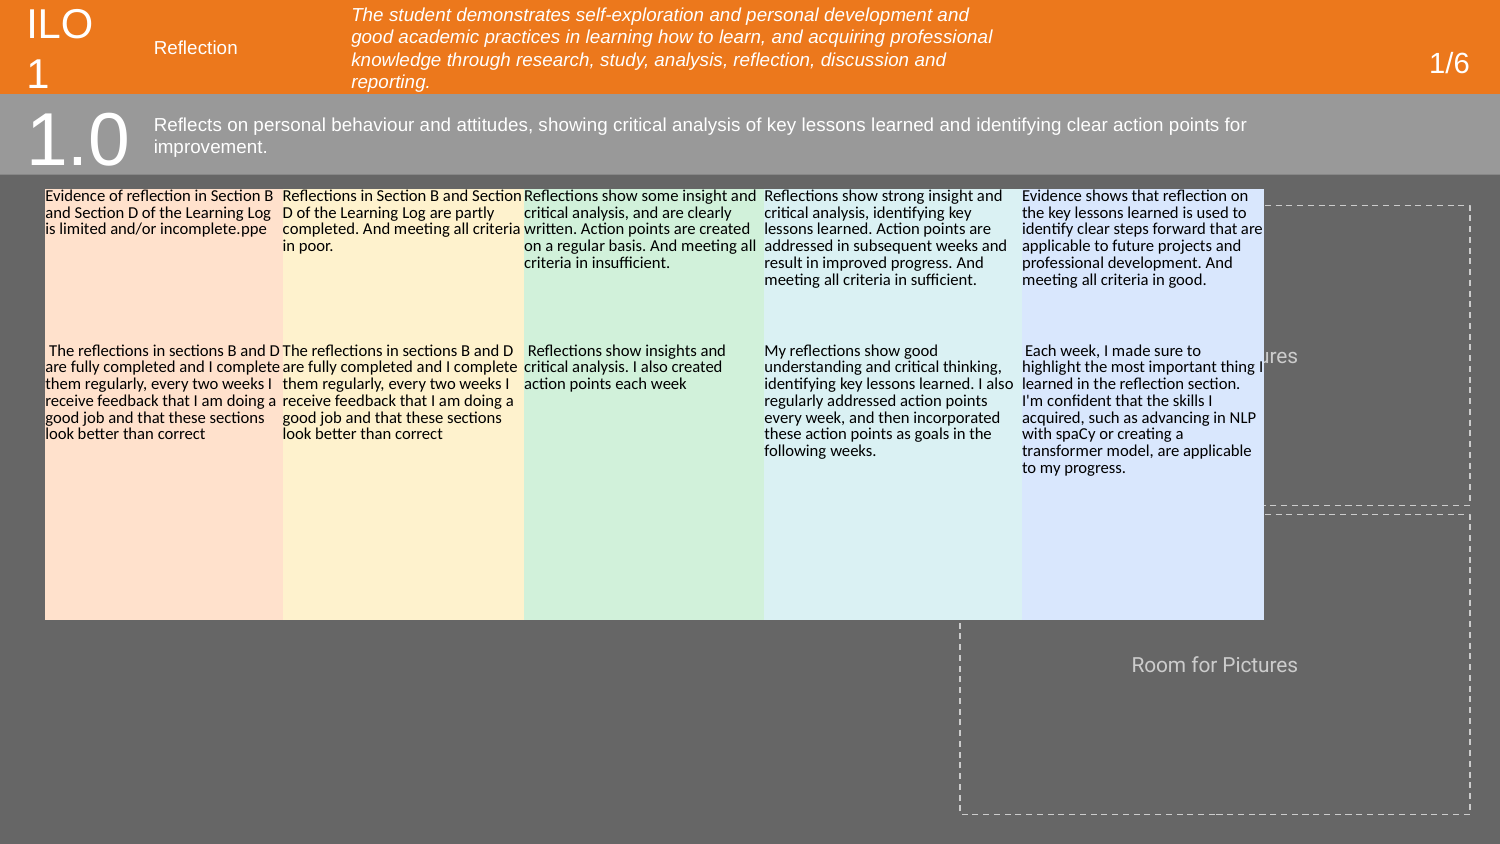

# ILO 1
Reflection
The student demonstrates self-exploration and personal development and good academic practices in learning how to learn, and acquiring professional knowledge through research, study, analysis, reflection, discussion and reporting.
1/6
1.0
Reflects on personal behaviour and attitudes, showing critical analysis of key lessons learned and identifying clear action points for improvement.
Show your best examples using GitHub links, do not go overboard, add in short description, you are free to alter this layout (or add slides per evidence) to suit your needs. Just be sure that it is clear.

| Evidence of reflection in Section B and Section D of the Learning Log is limited and/or incomplete.ppe | Reflections in Section B and Section D of the Learning Log are partly completed. And meeting all criteria in poor. | Reflections show some insight and critical analysis, and are clearly written. Action points are created on a regular basis. And meeting all criteria in insufficient. | Reflections show strong insight and critical analysis, identifying key lessons learned. Action points are addressed in subsequent weeks and result in improved progress. And meeting all criteria in sufficient. | Evidence shows that reflection on the key lessons learned is used to identify clear steps forward that are applicable to future projects and professional development. And meeting all criteria in good. |
| --- | --- | --- | --- | --- |
| The reflections in sections B and D are fully completed and I complete them regularly, every two weeks I receive feedback that I am doing a good job and that these sections look better than correct | The reflections in sections B and D are fully completed and I complete them regularly, every two weeks I receive feedback that I am doing a good job and that these sections look better than correct | Reflections show insights and critical analysis. I also created action points each week | My reflections show good understanding and critical thinking, identifying key lessons learned. I also regularly addressed action points every week, and then incorporated these action points as goals in the following weeks. | Each week, I made sure to highlight the most important thing I learned in the reflection section. I'm confident that the skills I acquired, such as advancing in NLP with spaCy or creating a transformer model, are applicable to my progress. |